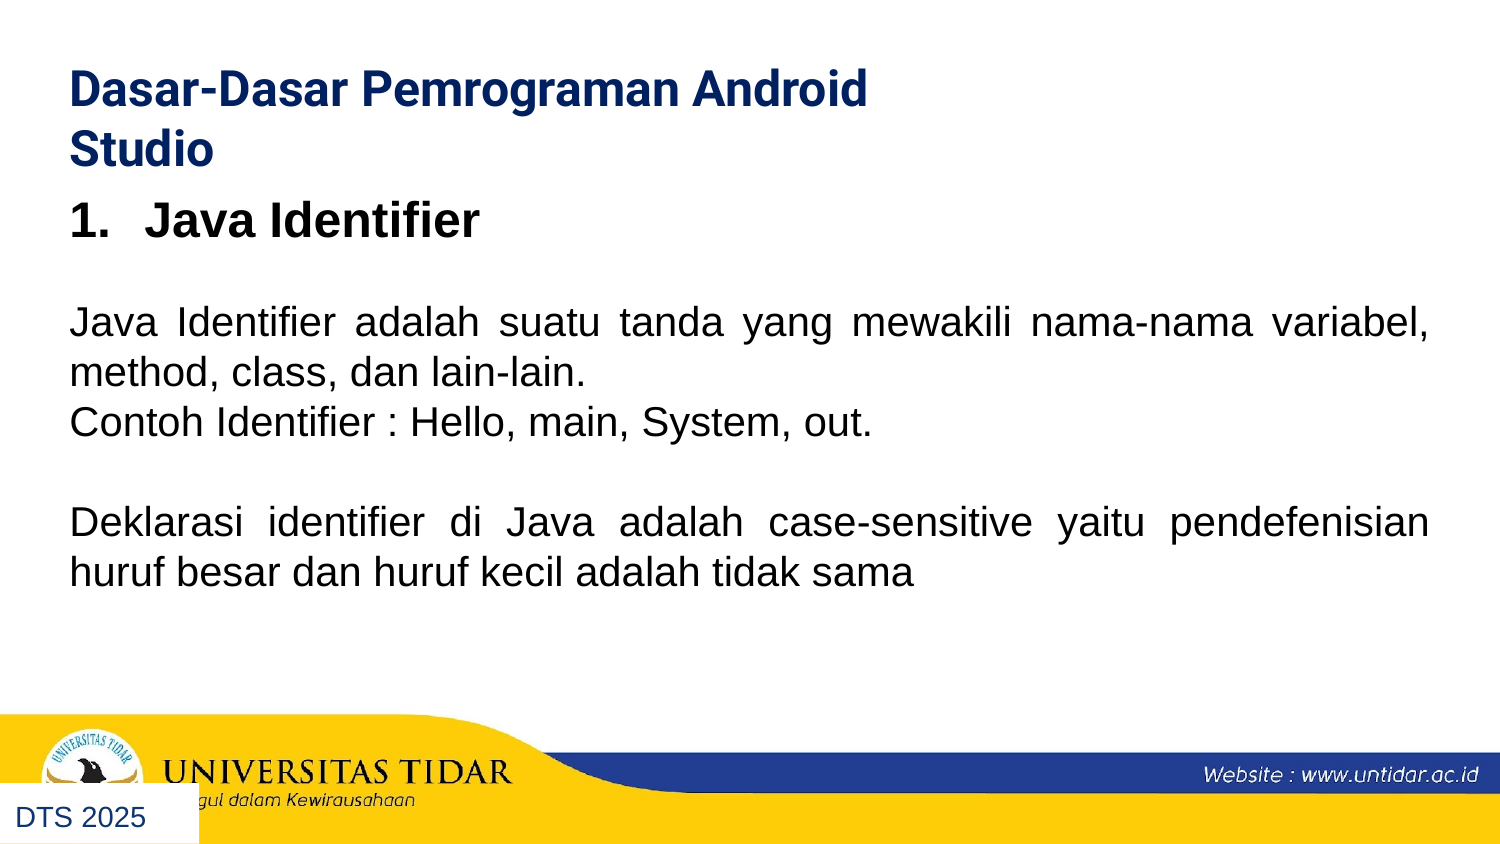

Dasar-Dasar Pemrograman Android Studio
Java Identifier

Java Identifier adalah suatu tanda yang mewakili nama-nama variabel, method, class, dan lain-lain.
Contoh Identifier : Hello, main, System, out.

Deklarasi identifier di Java adalah case-sensitive yaitu pendefenisian huruf besar dan huruf kecil adalah tidak sama

DTS 2025